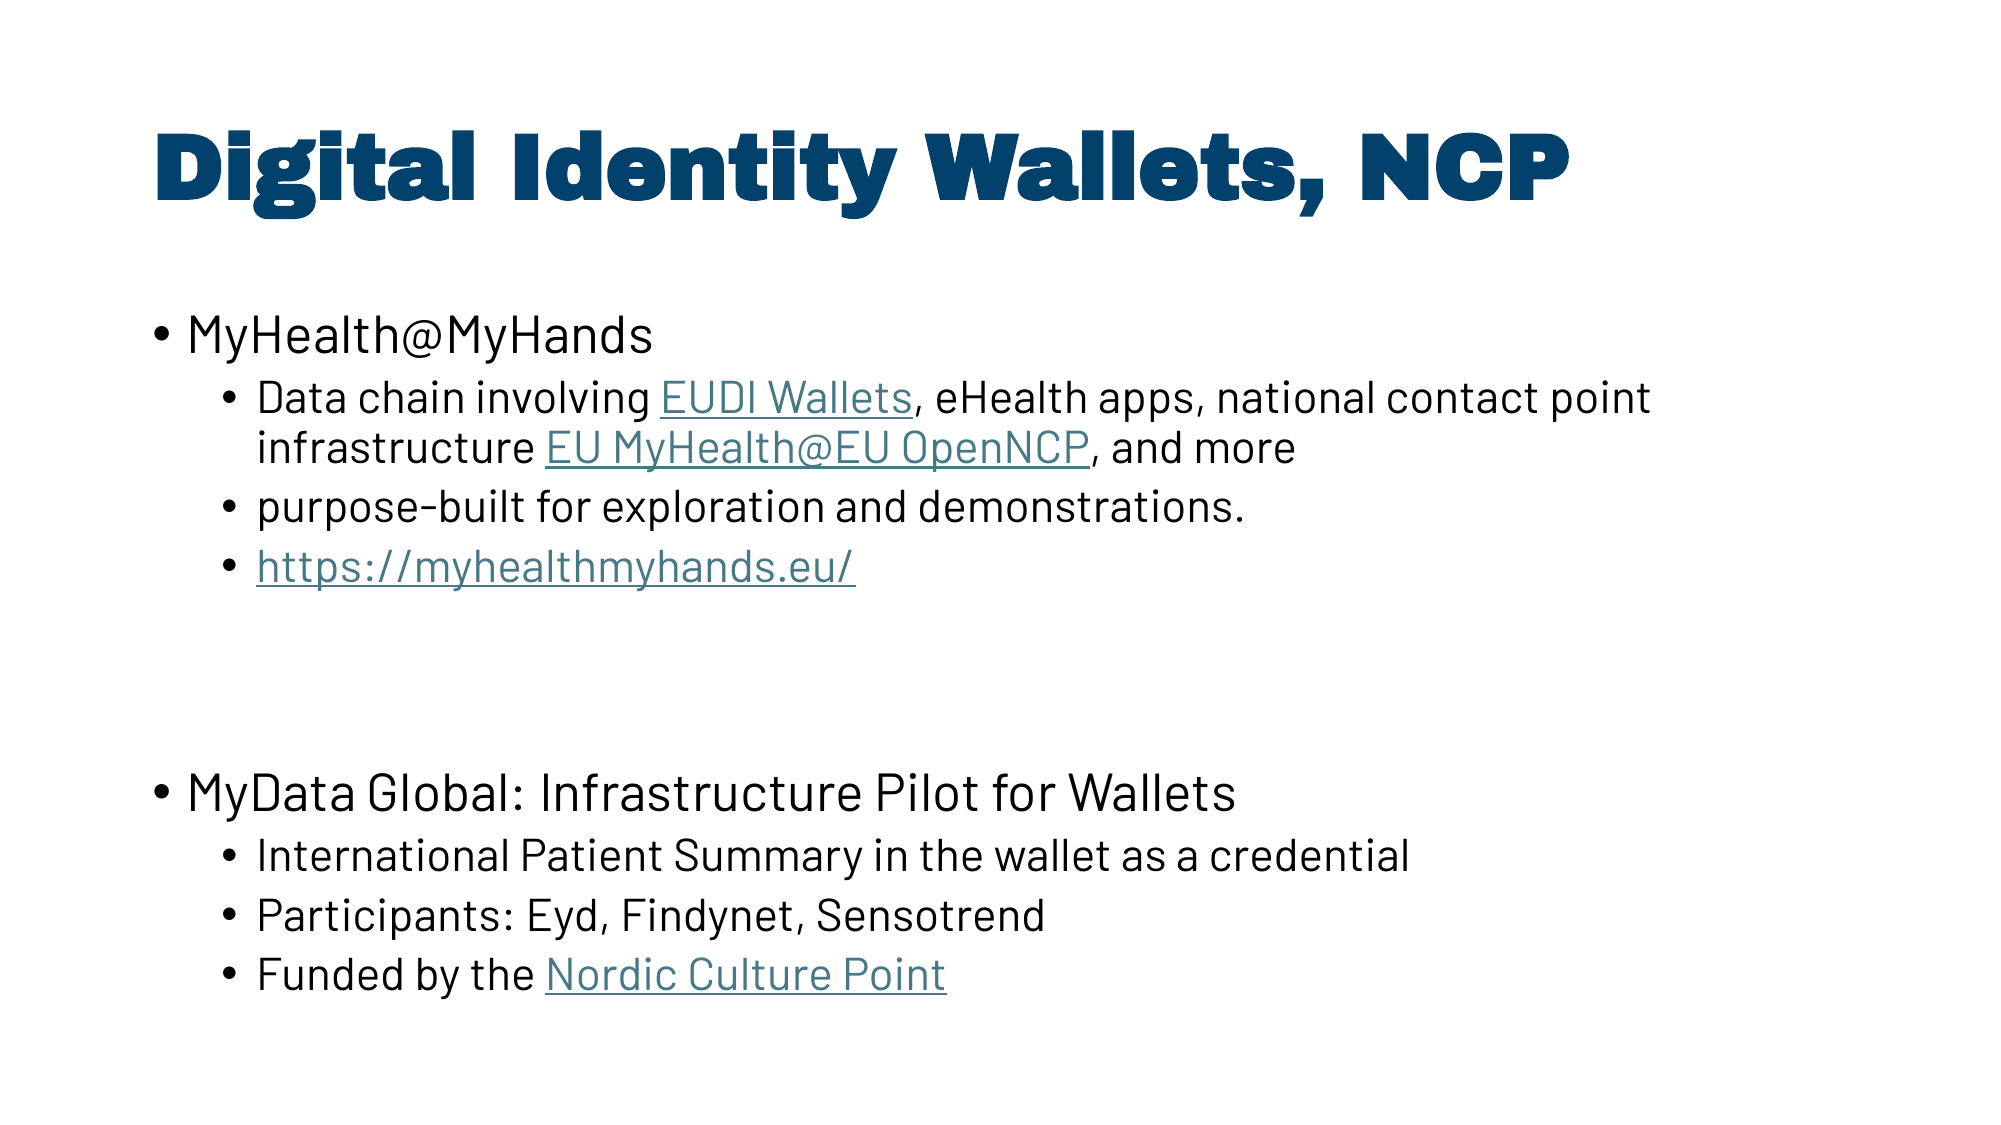

# Digital Identity Wallets, NCP
MyHealth@MyHands
Data chain involving EUDI Wallets, eHealth apps, national contact point infrastructure EU MyHealth@EU OpenNCP, and more
purpose-built for exploration and demonstrations.
https://myhealthmyhands.eu/

MyData Global: Infrastructure Pilot for Wallets
International Patient Summary in the wallet as a credential
Participants: Eyd, Findynet, Sensotrend
Funded by the Nordic Culture Point